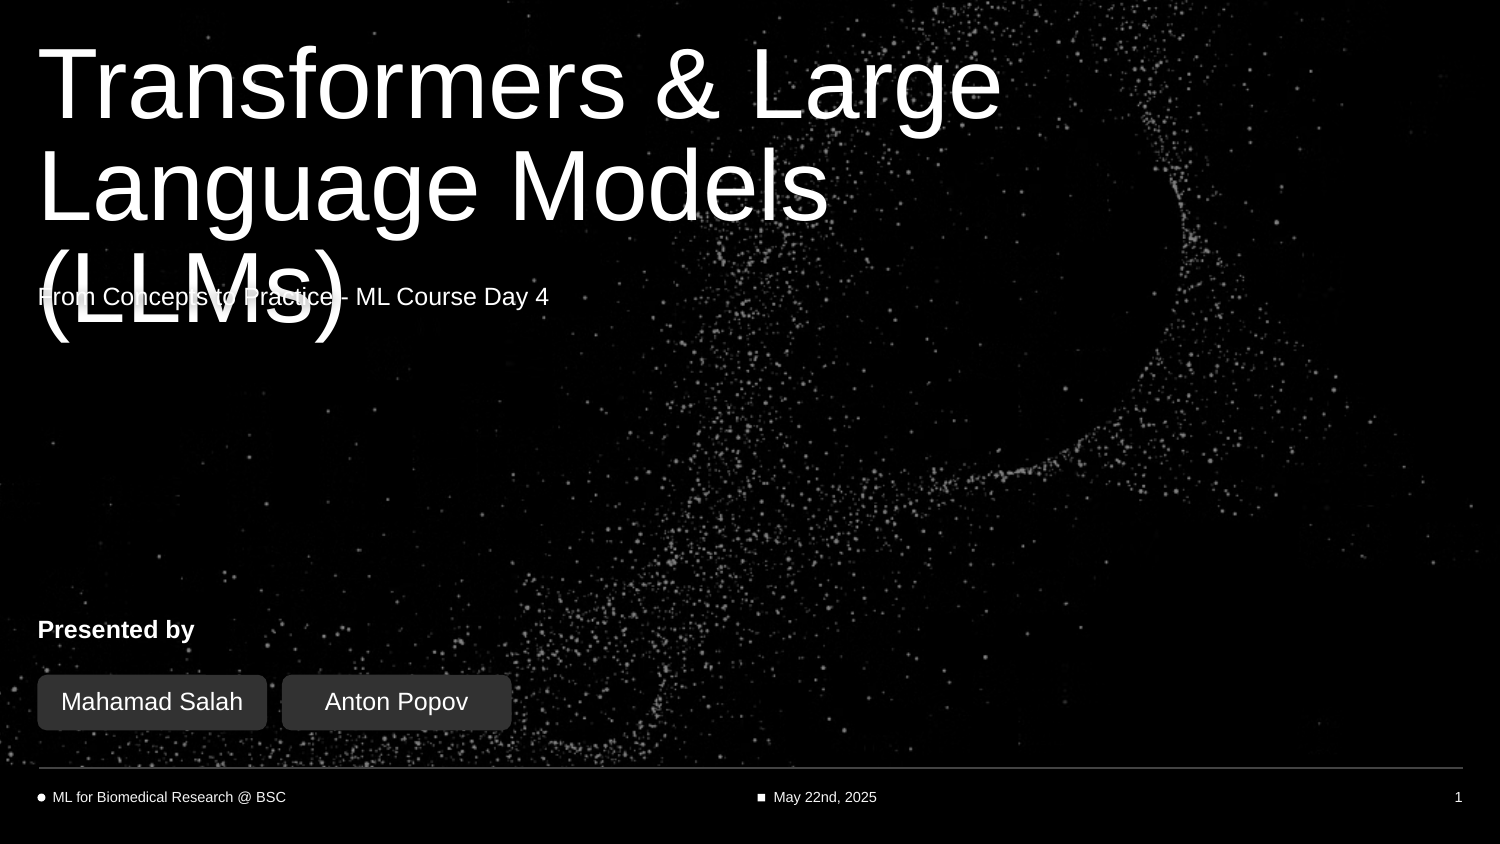

# Transformers & Large Language Models (LLMs)
From Concepts to Practice - ML Course Day 4
Presented by

Mahamad Salah
Anton Popov
ML for Biomedical Research @ BSC
May 22nd, 2025
1